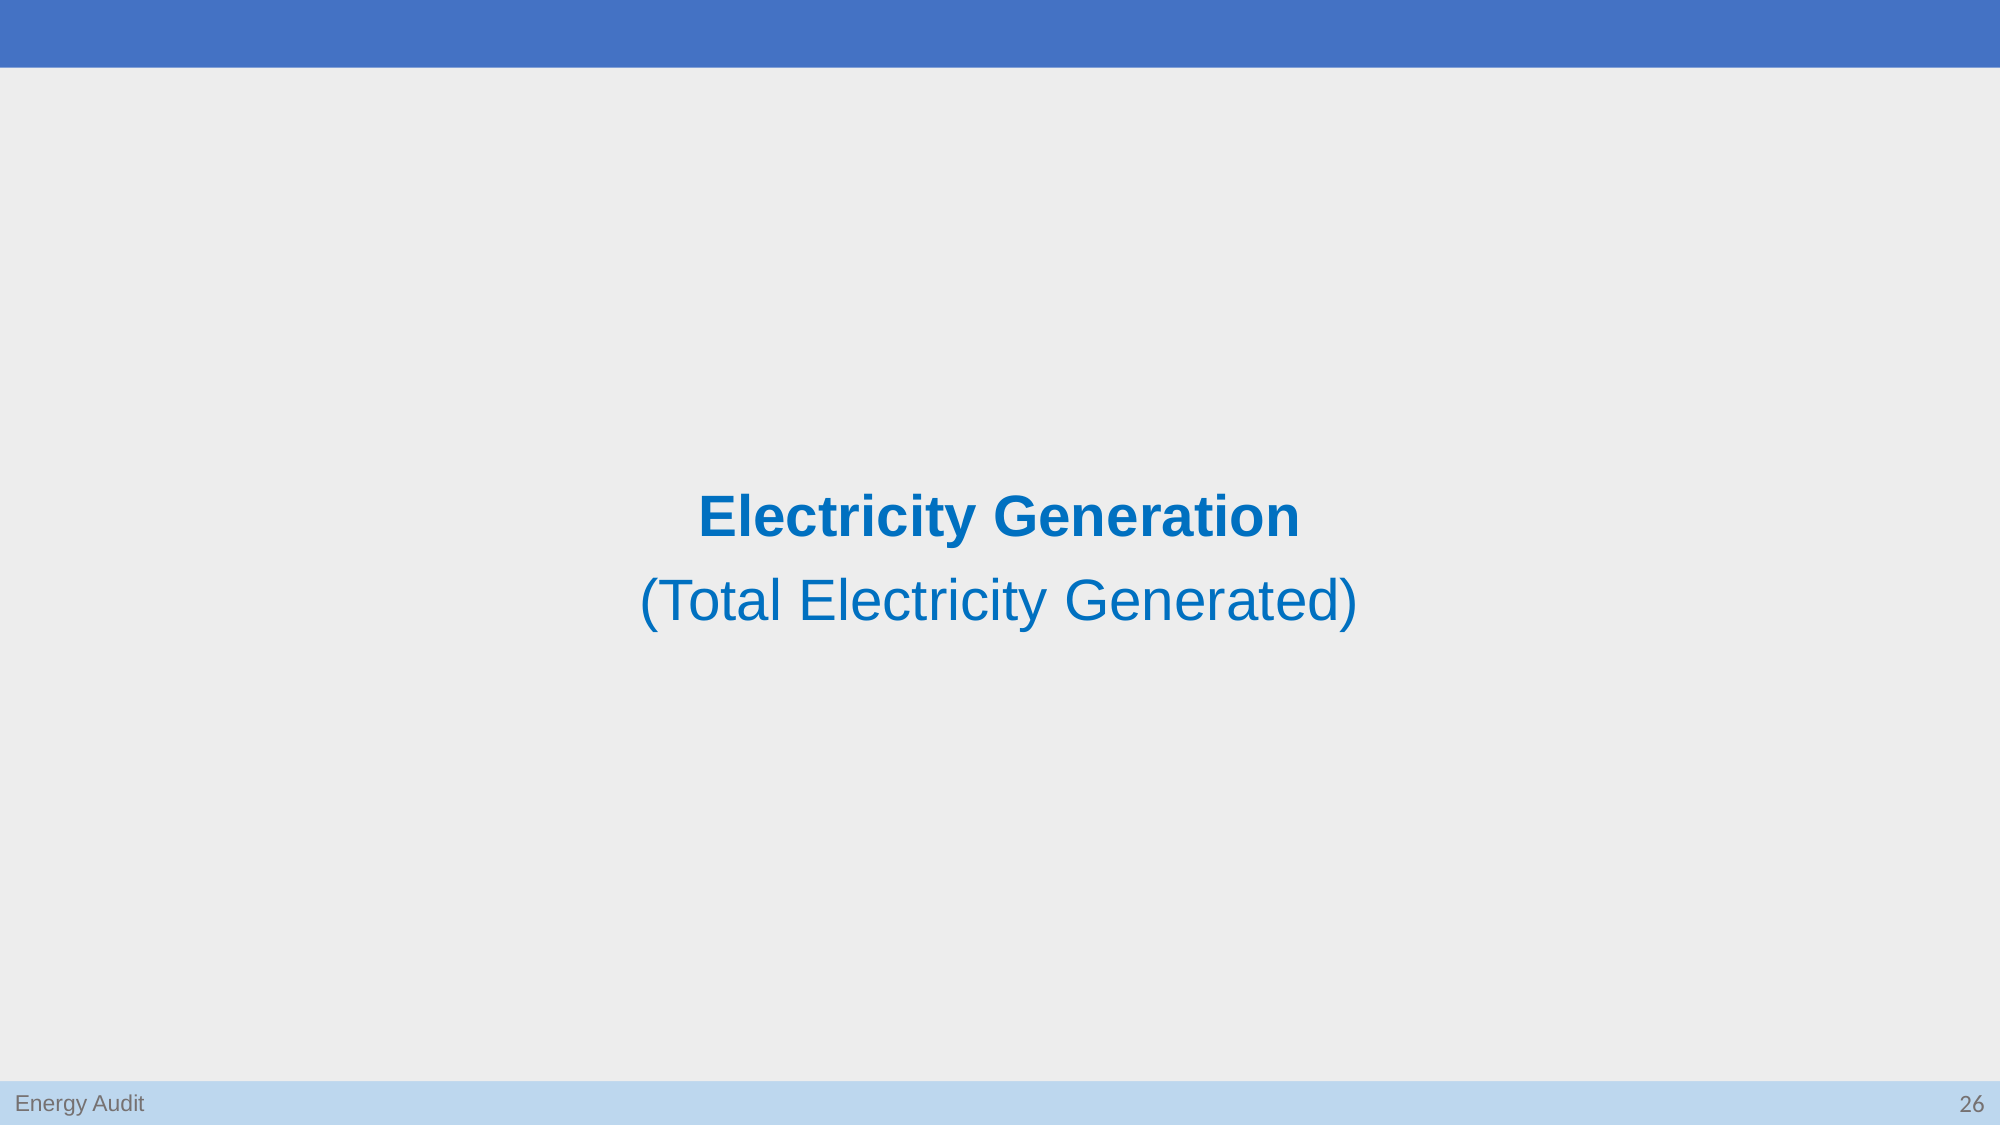

Electricity Generation
(Total Electricity Generated)
26
Energy Audit